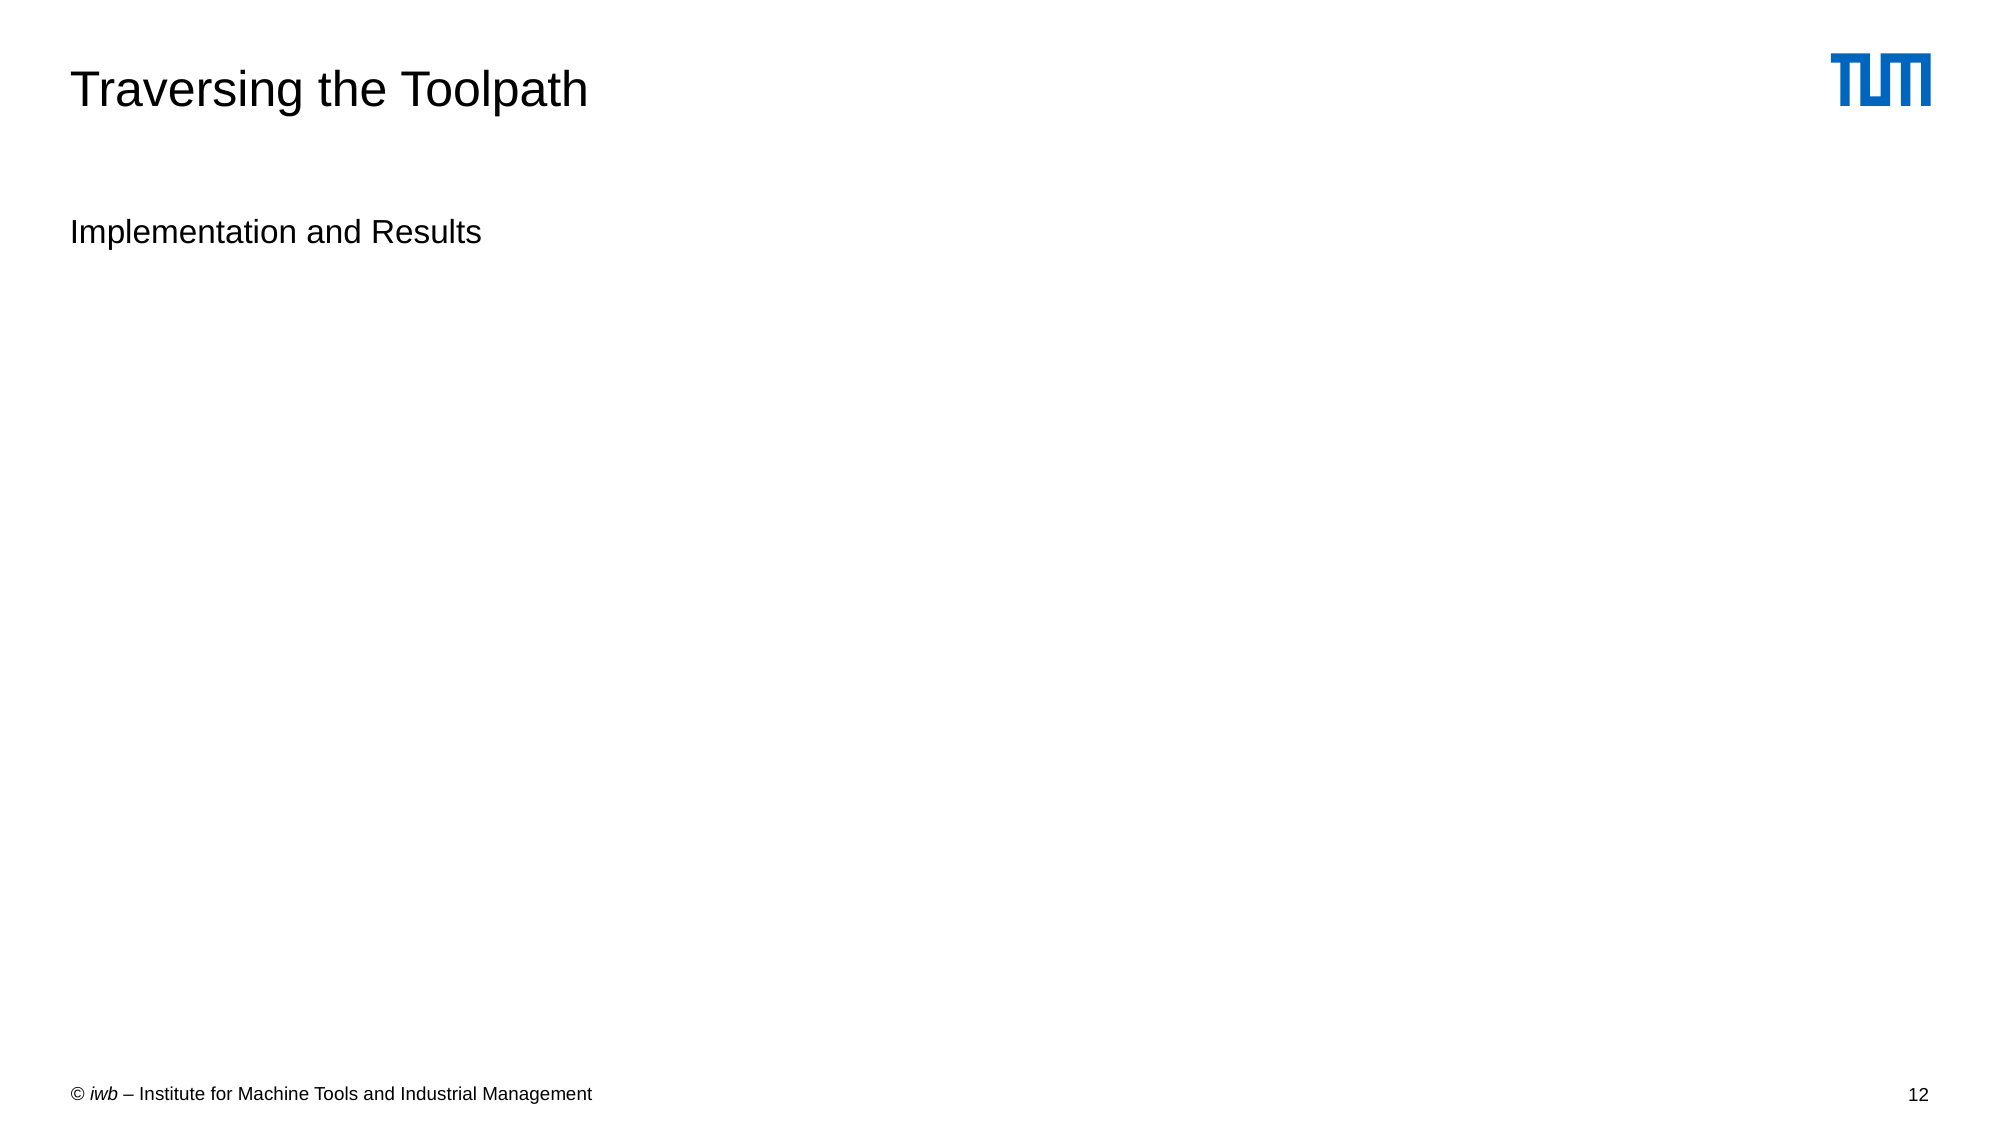

# Traversing the Toolpath
Implementation and Results
12